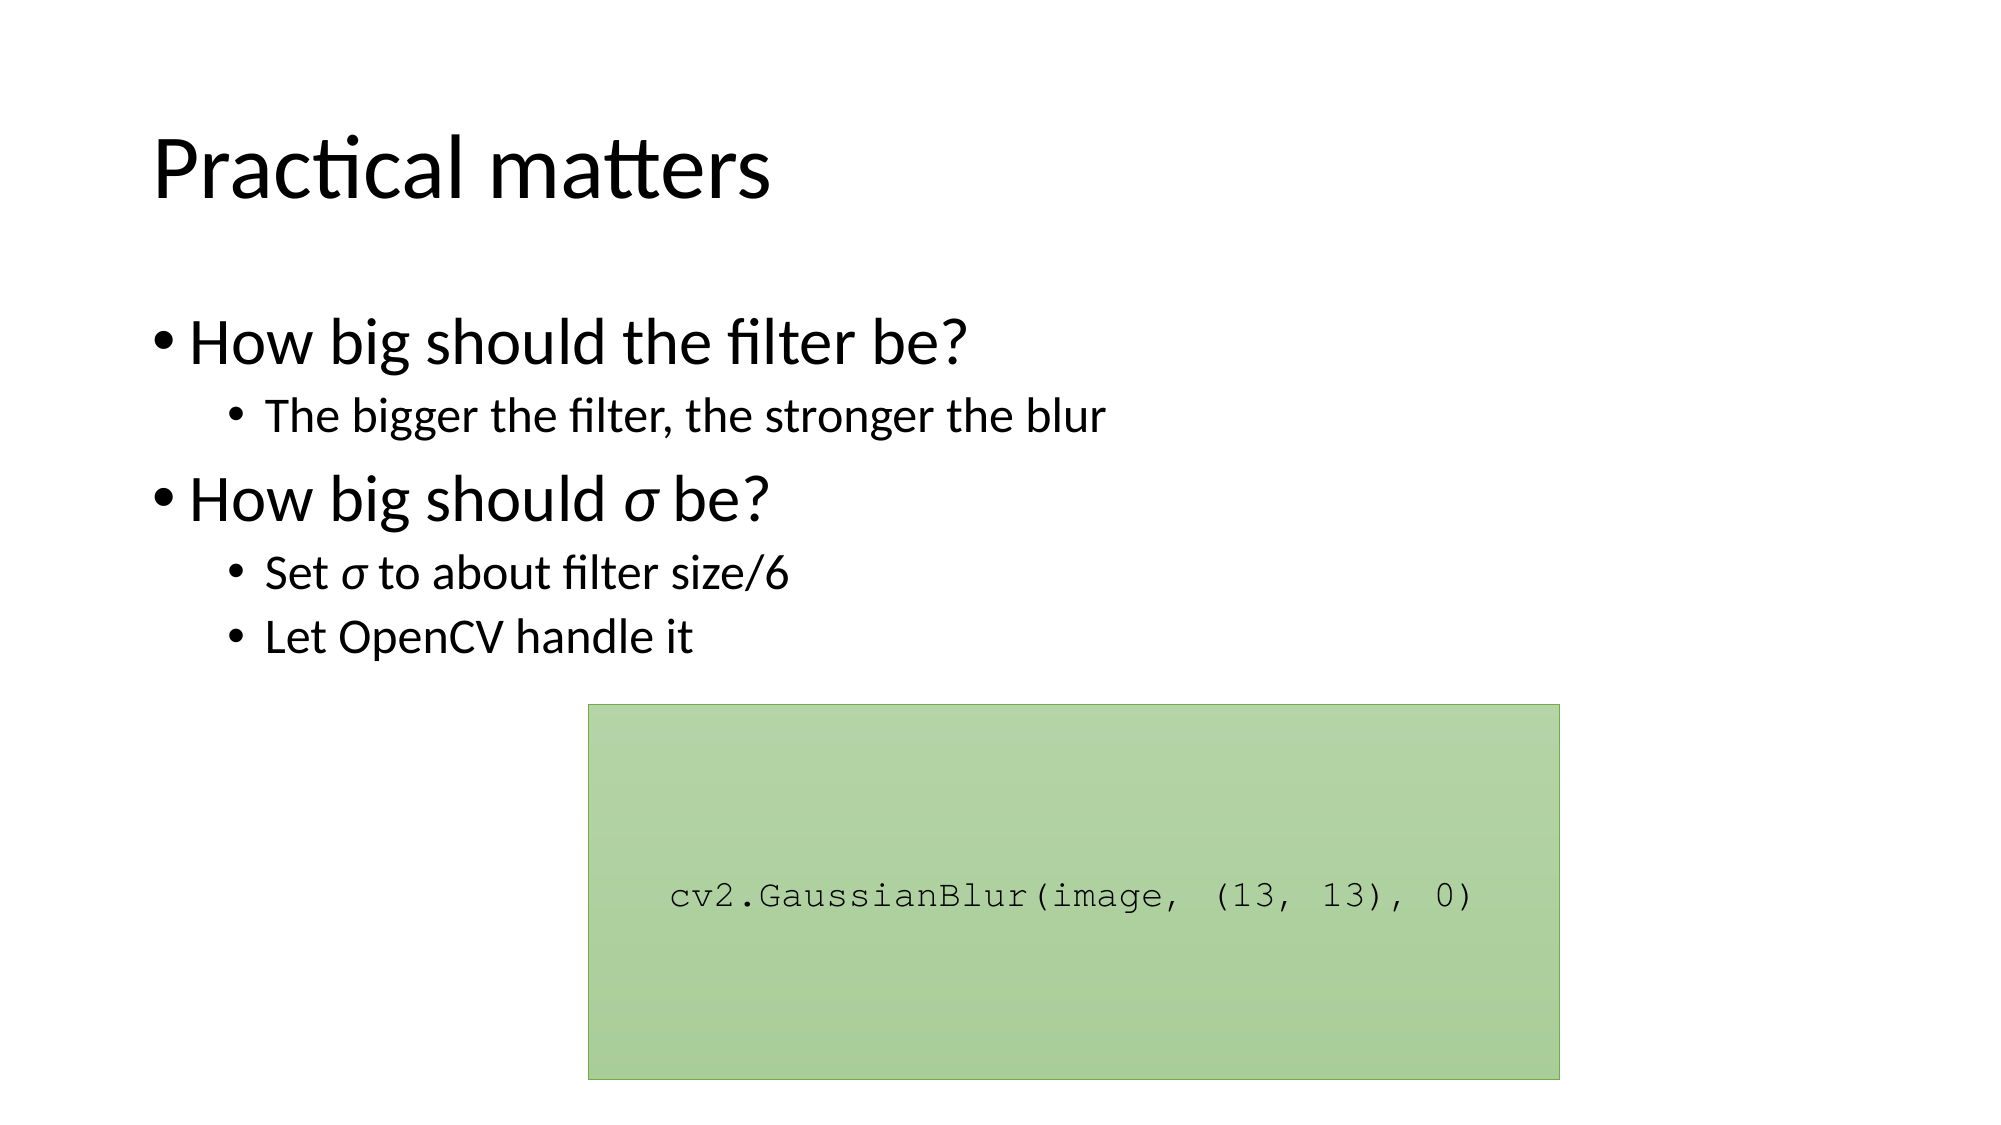

# Practical matters
How big should the filter be?
The bigger the filter, the stronger the blur
How big should σ be?
Set σ to about filter size/6
Let OpenCV handle it

cv2.GaussianBlur(image, (13, 13), 0)